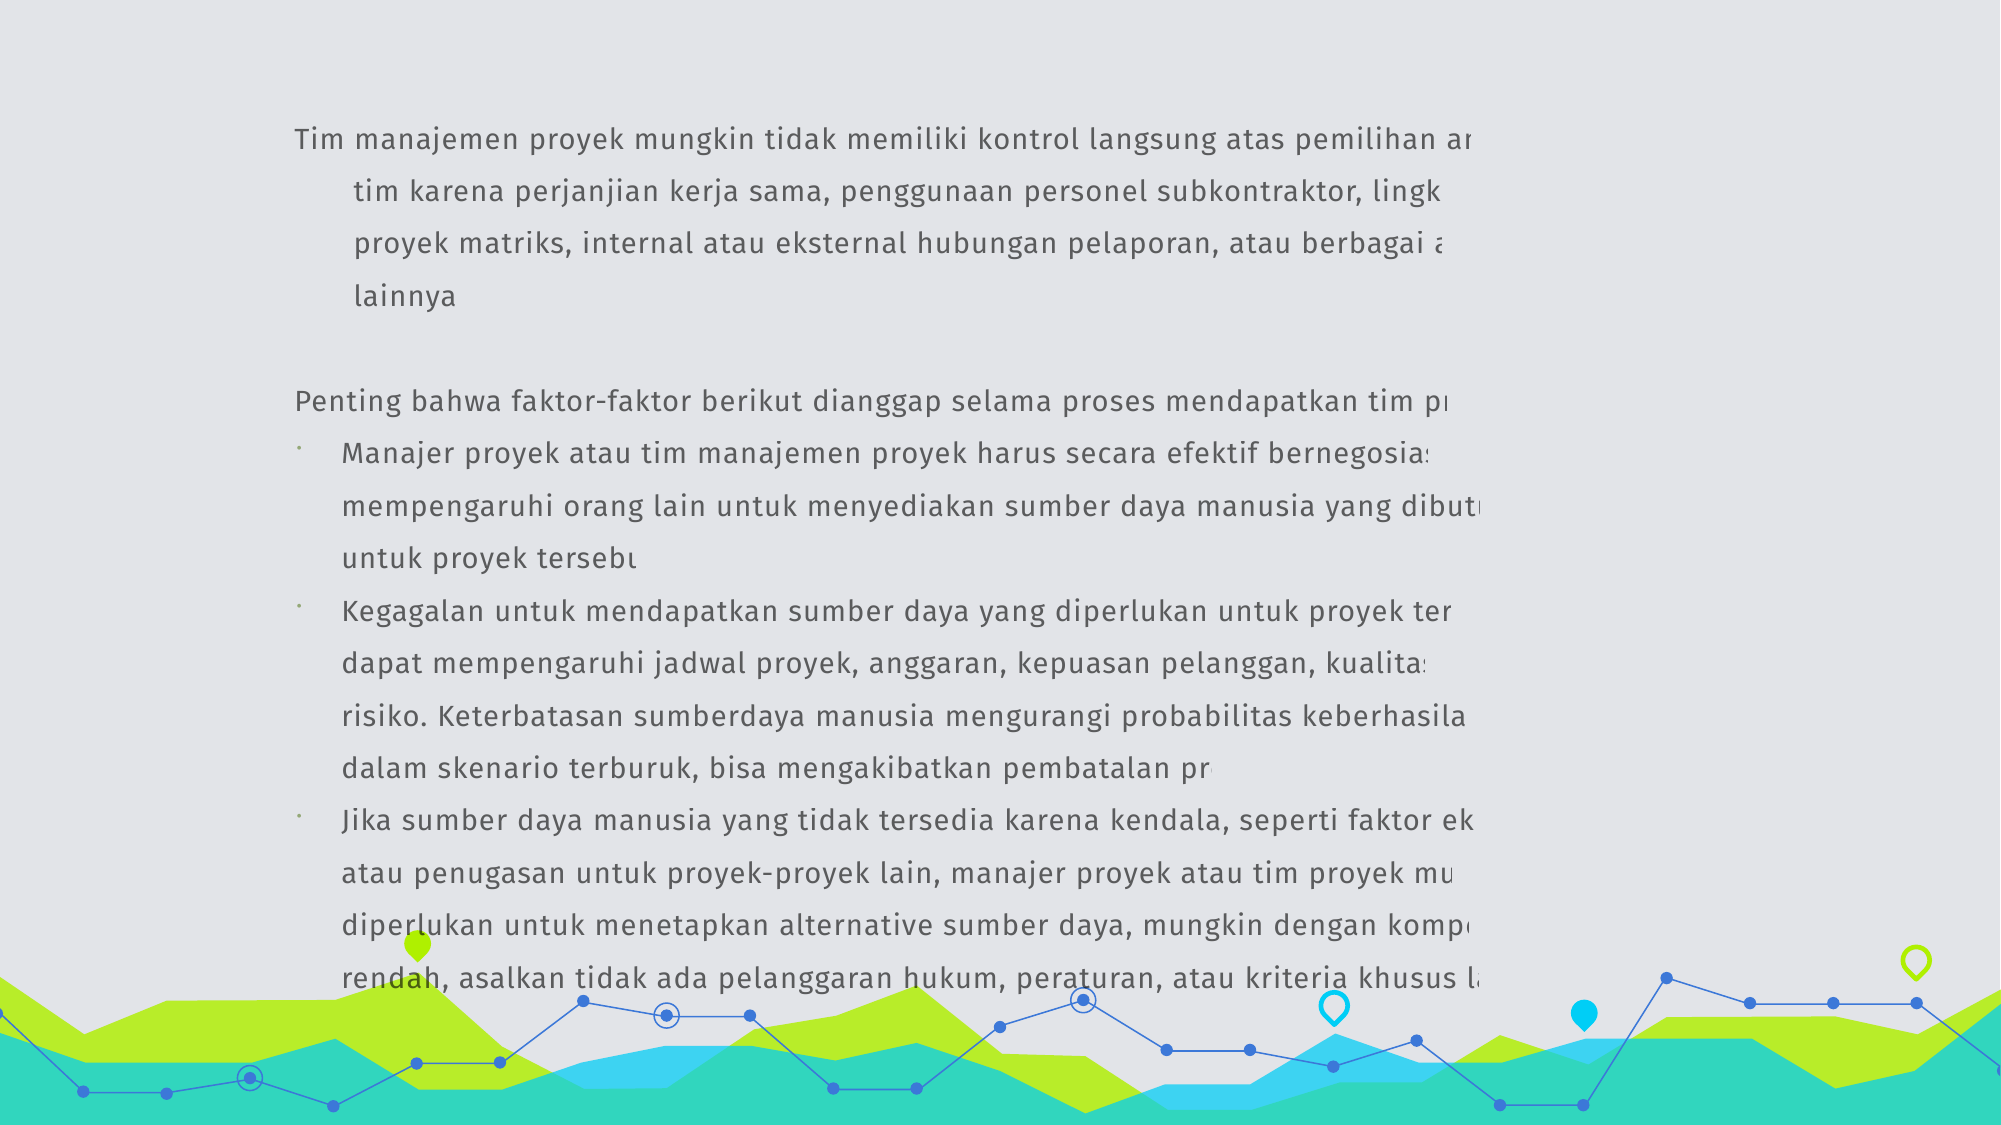

Tim manajemen proyek mungkin tidak memiliki kontrol langsung atas pemilihan anggota tim karena perjanjian kerja sama, penggunaan personel subkontraktor, lingkungan proyek matriks, internal atau eksternal hubungan pelaporan, atau berbagai alasan lainnya.

Penting bahwa faktor-faktor berikut dianggap selama proses mendapatkan tim proyek :
Manajer proyek atau tim manajemen proyek harus secara efektif bernegosiasi dan mempengaruhi orang lain untuk menyediakan sumber daya manusia yang dibutuhkan untuk proyek tersebut
Kegagalan untuk mendapatkan sumber daya yang diperlukan untuk proyek tersebut dapat mempengaruhi jadwal proyek, anggaran, kepuasan pelanggan, kualitas, dan risiko. Keterbatasan sumberdaya manusia mengurangi probabilitas keberhasilan dan, dalam skenario terburuk, bisa mengakibatkan pembatalan proyek
Jika sumber daya manusia yang tidak tersedia karena kendala, seperti faktor ekonomi atau penugasan untuk proyek-proyek lain, manajer proyek atau tim proyek mungkin diperlukan untuk menetapkan alternative sumber daya, mungkin dengan kompetensi rendah, asalkan tidak ada pelanggaran hukum, peraturan, atau kriteria khusus lainnya